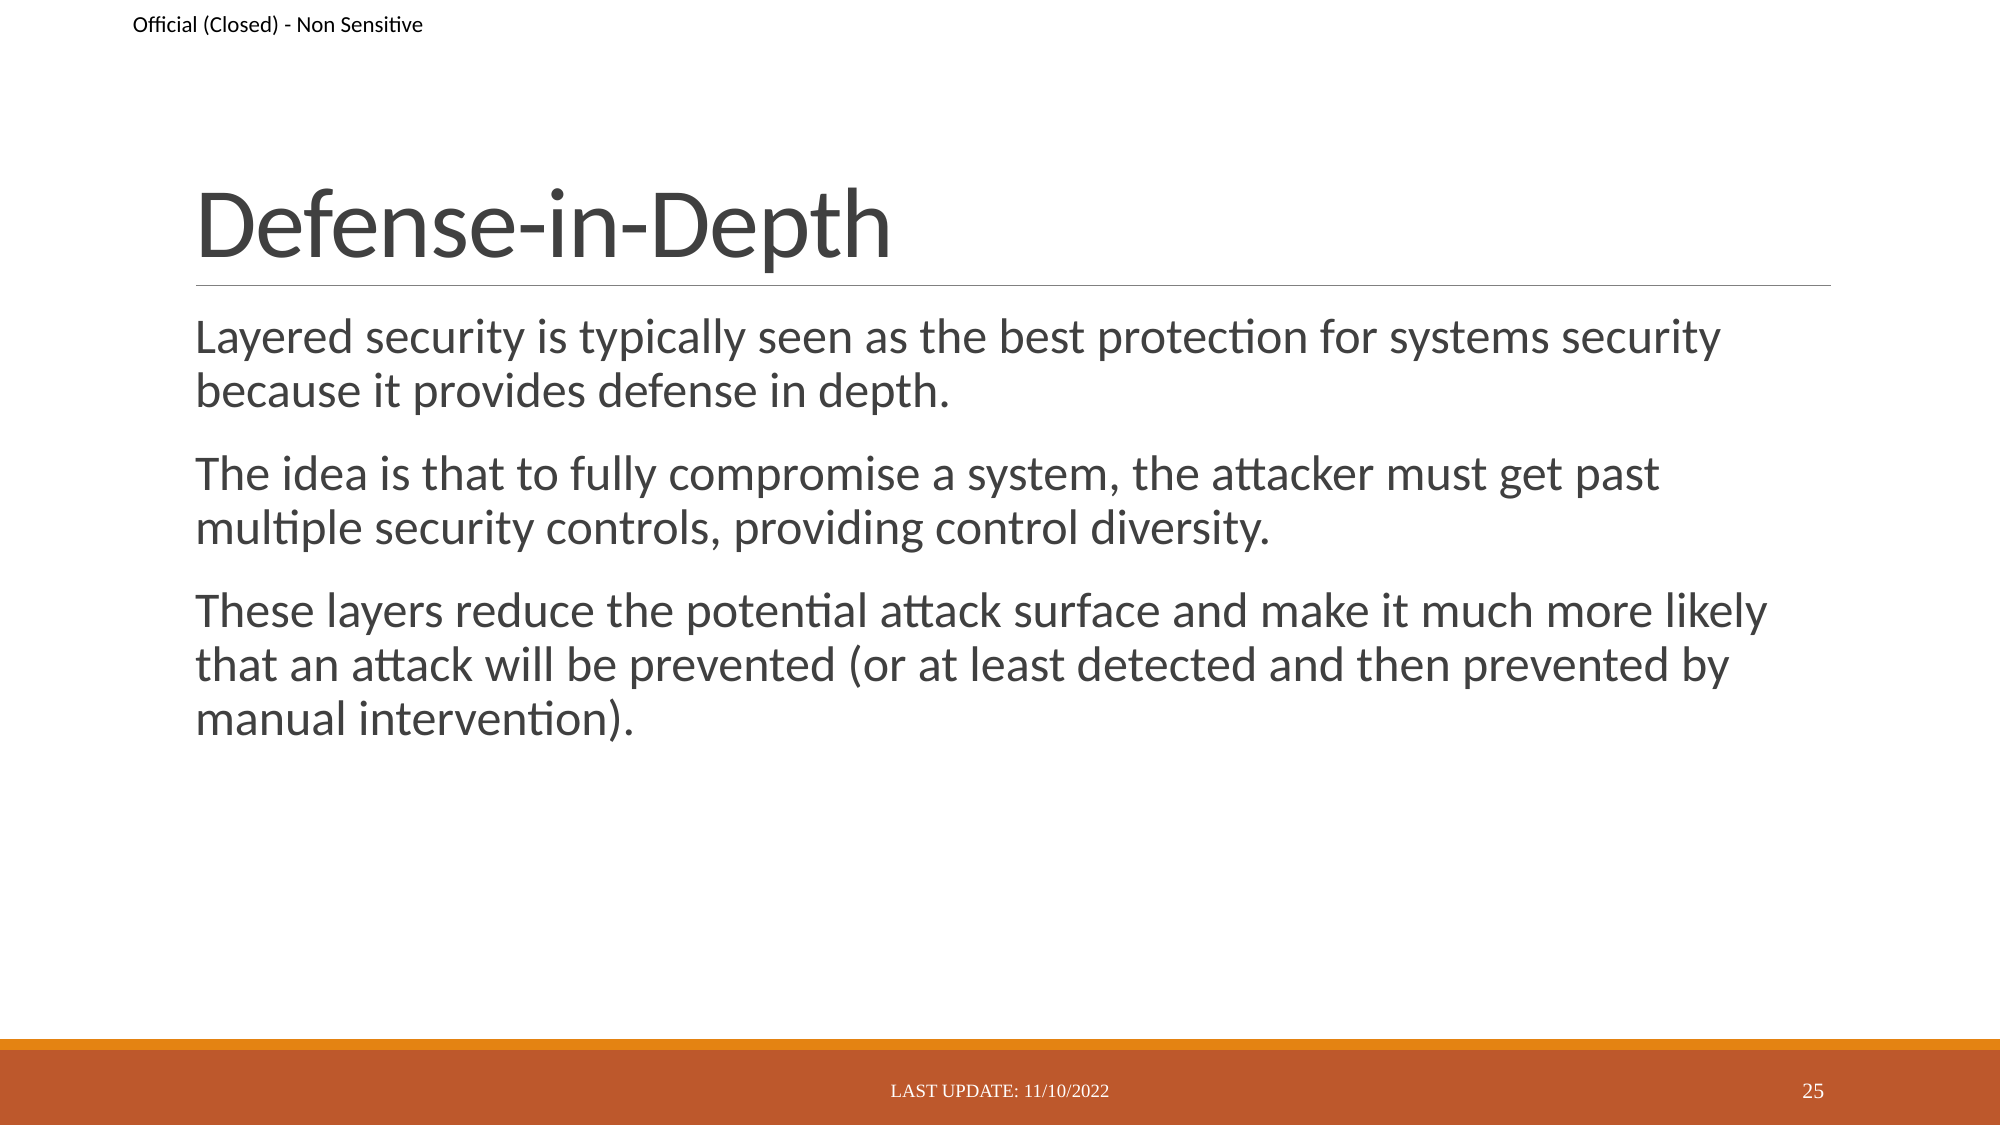

# Defense-in-Depth
Layered security is typically seen as the best protection for systems security because it provides defense in depth.
The idea is that to fully compromise a system, the attacker must get past multiple security controls, providing control diversity.
These layers reduce the potential attack surface and make it much more likely that an attack will be prevented (or at least detected and then prevented by manual intervention).
Last Update: 11/10/2022
25